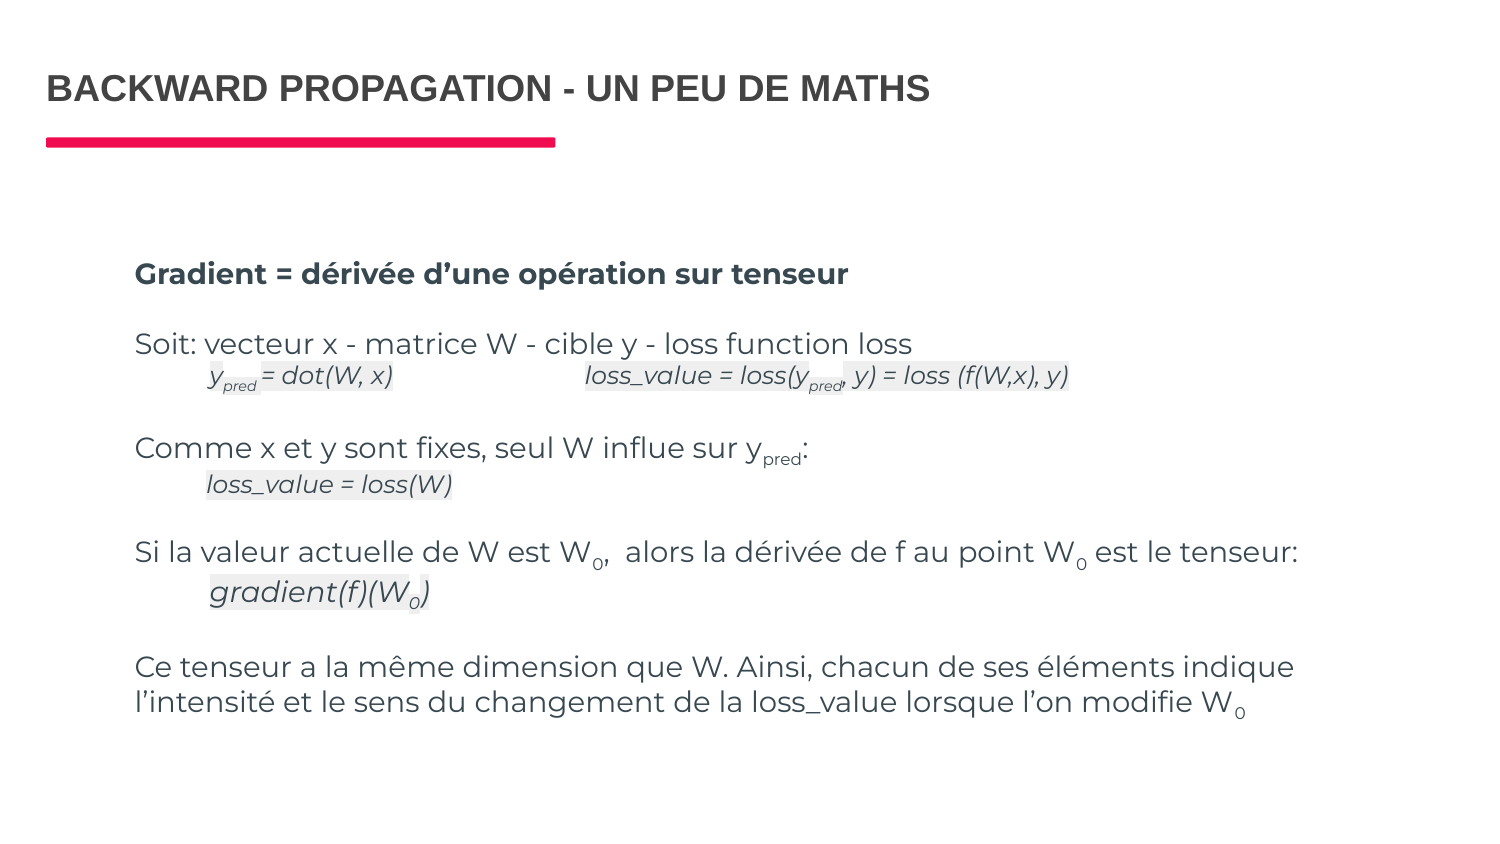

BACKWARD PROPAGATION - UN PEU DE MATHS

Gradient = dérivée d’une opération sur tenseur

Soit: vecteur x - matrice W - cible y - loss function loss
ypred = dot(W, x)		loss_value = loss(ypred, y) = loss (f(W,x), y)

Comme x et y sont fixes, seul W influe sur ypred:
           loss_value = loss(W)

Si la valeur actuelle de W est W0,  alors la dérivée de f au point W0 est le tenseur:
gradient(f)(W0)

Ce tenseur a la même dimension que W. Ainsi, chacun de ses éléments indique l’intensité et le sens du changement de la loss_value lorsque l’on modifie W0